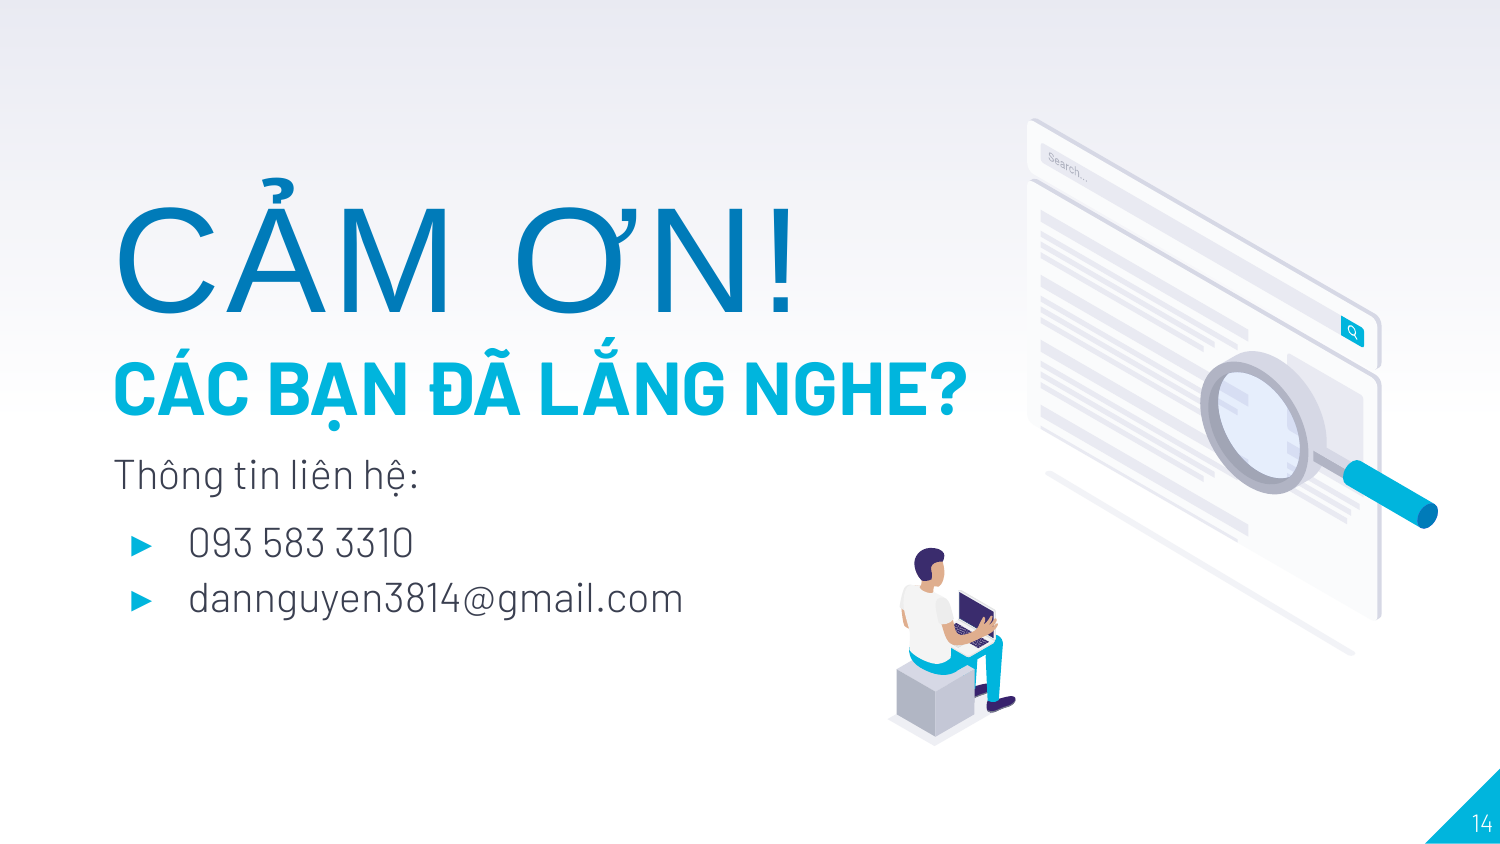

CẢM ƠN!
CÁC BẠN ĐÃ LẮNG NGHE?
Thông tin liên hệ:
093 583 3310
dannguyen3814@gmail.com
14